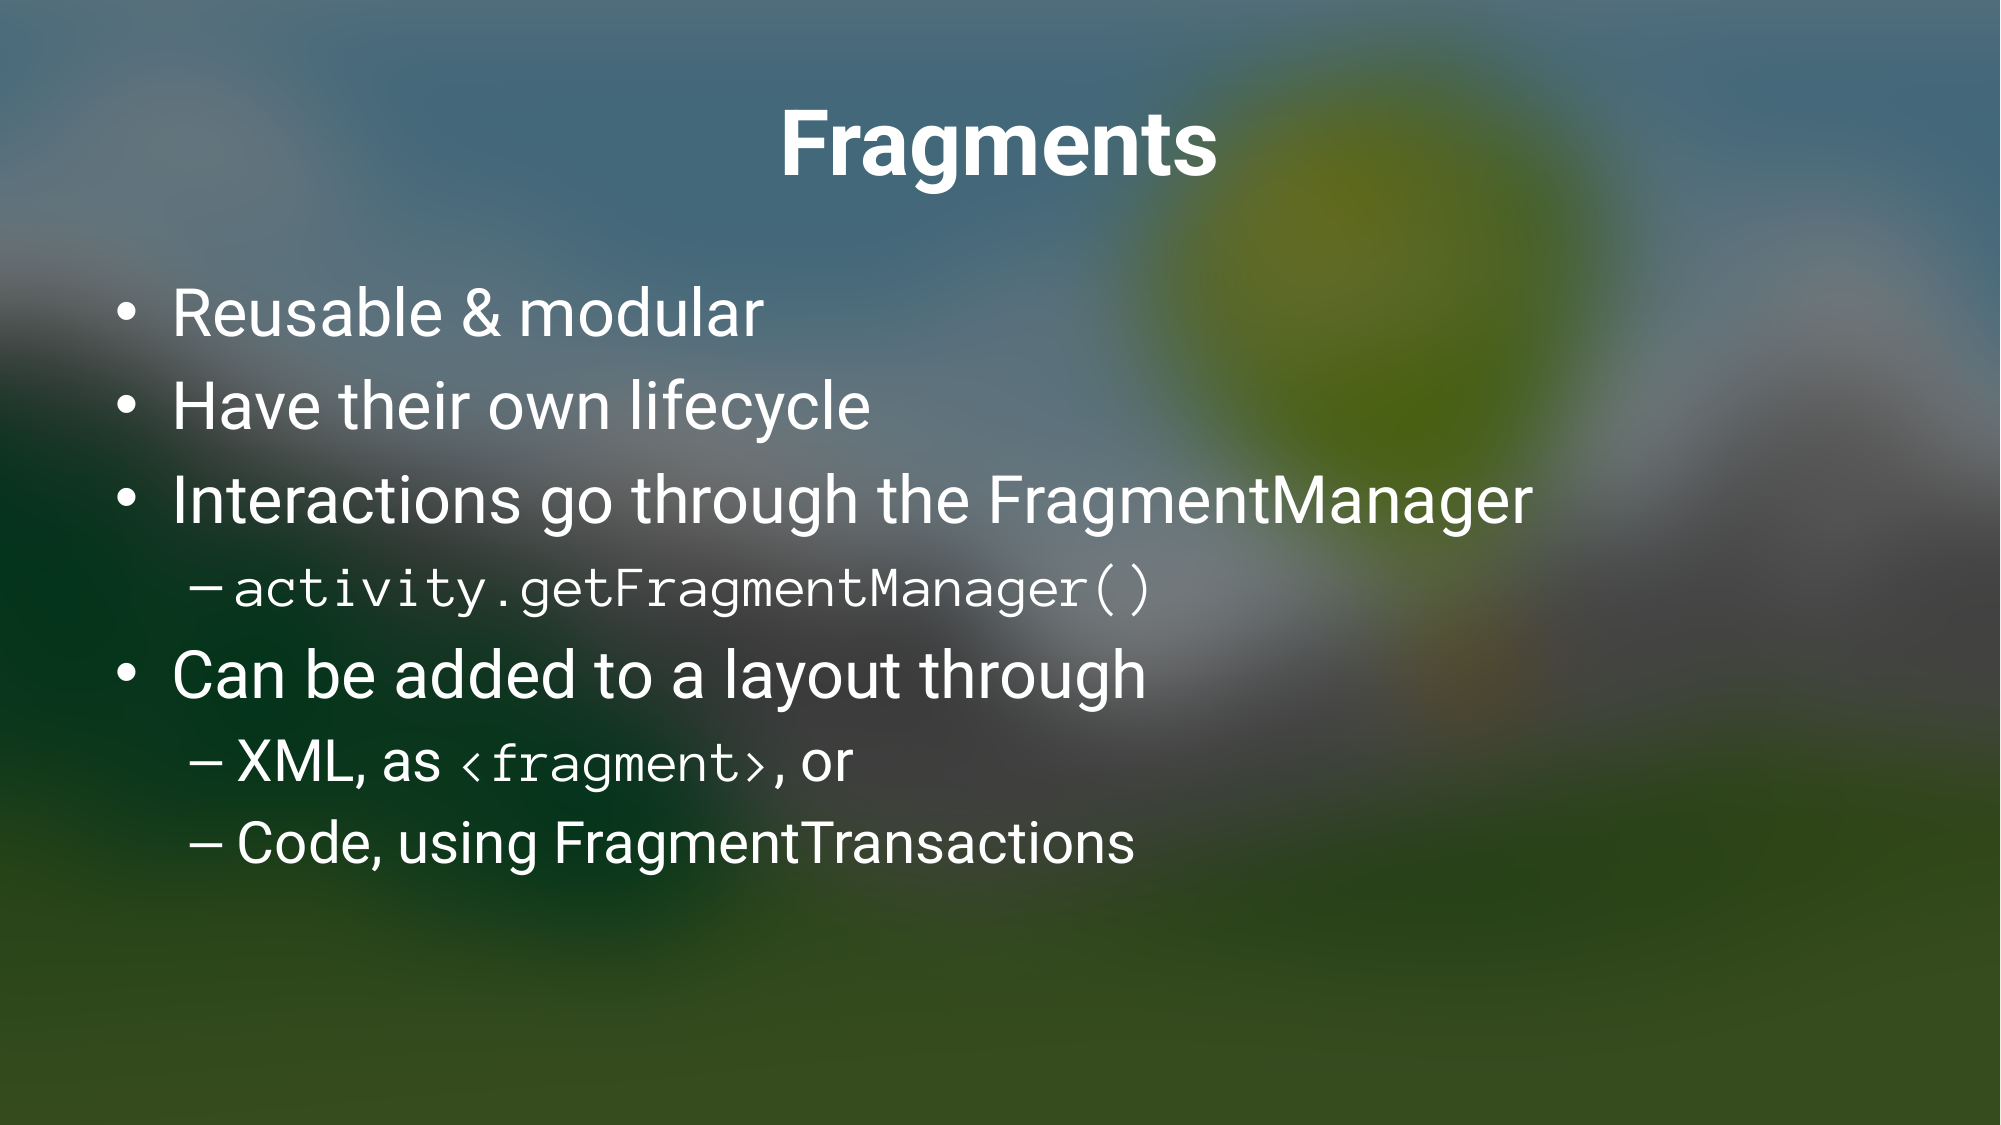

# Fragments
Reusable & modular
Have their own lifecycle
Interactions go through the FragmentManager
activity.getFragmentManager()
Can be added to a layout through
XML, as <fragment>, or
Code, using FragmentTransactions